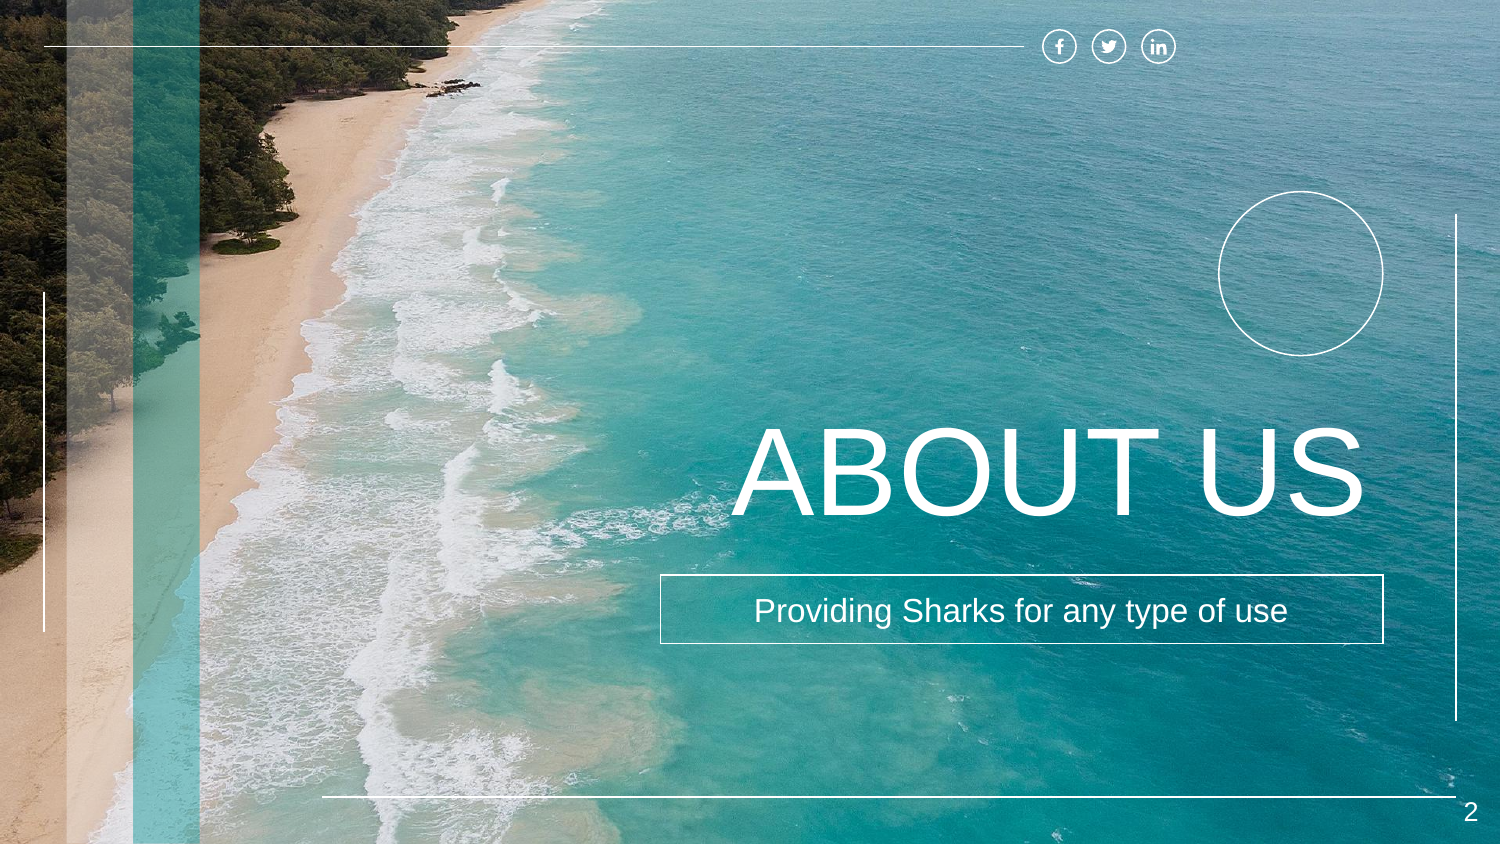

# ABOUT US
Providing Sharks for any type of use
2